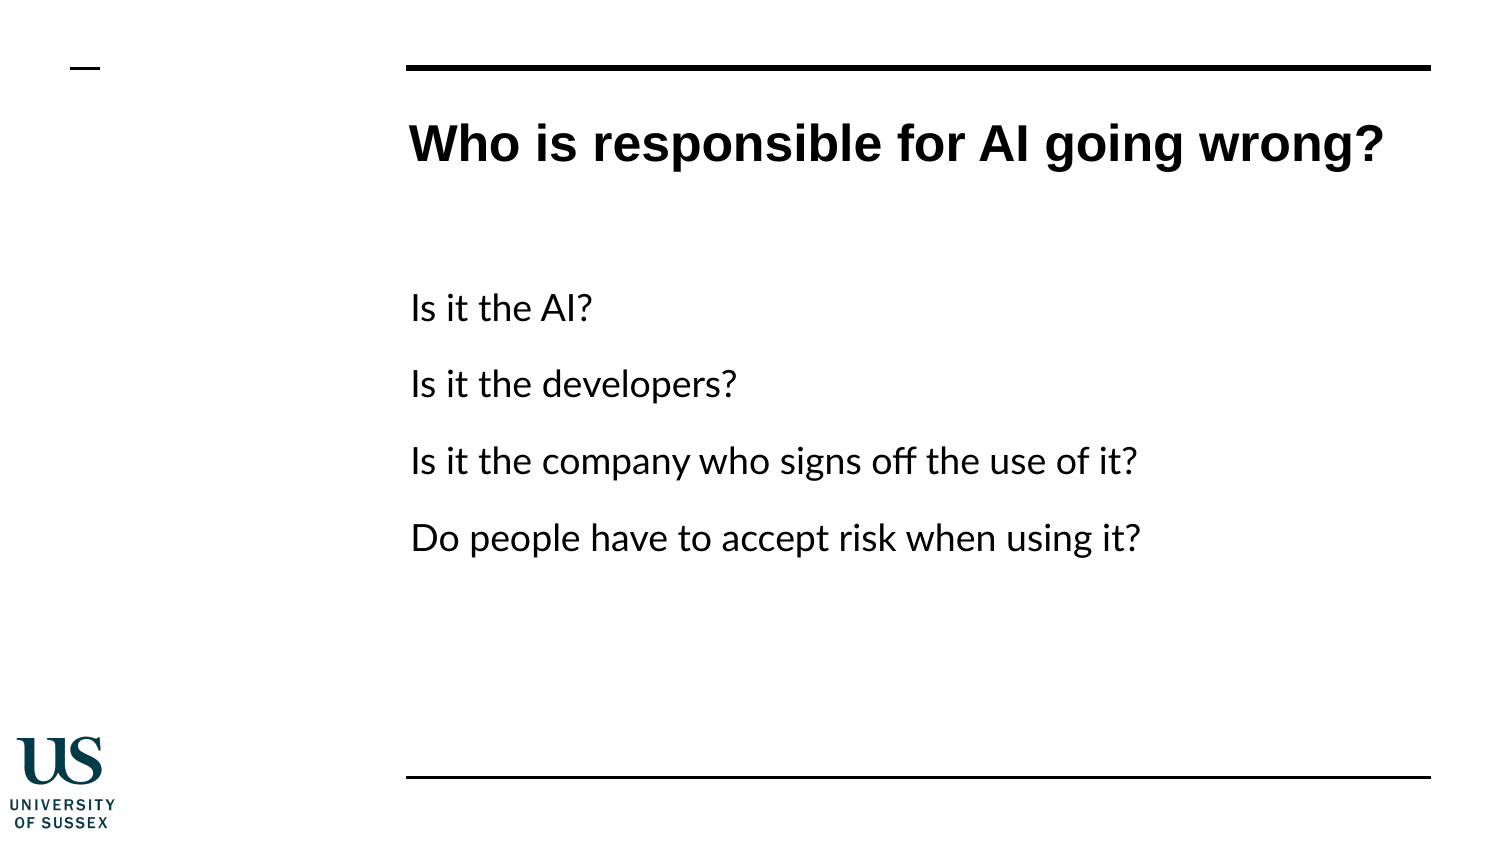

# Who is responsible for AI going wrong?
Is it the AI?
Is it the developers?
Is it the company who signs off the use of it?
Do people have to accept risk when using it?